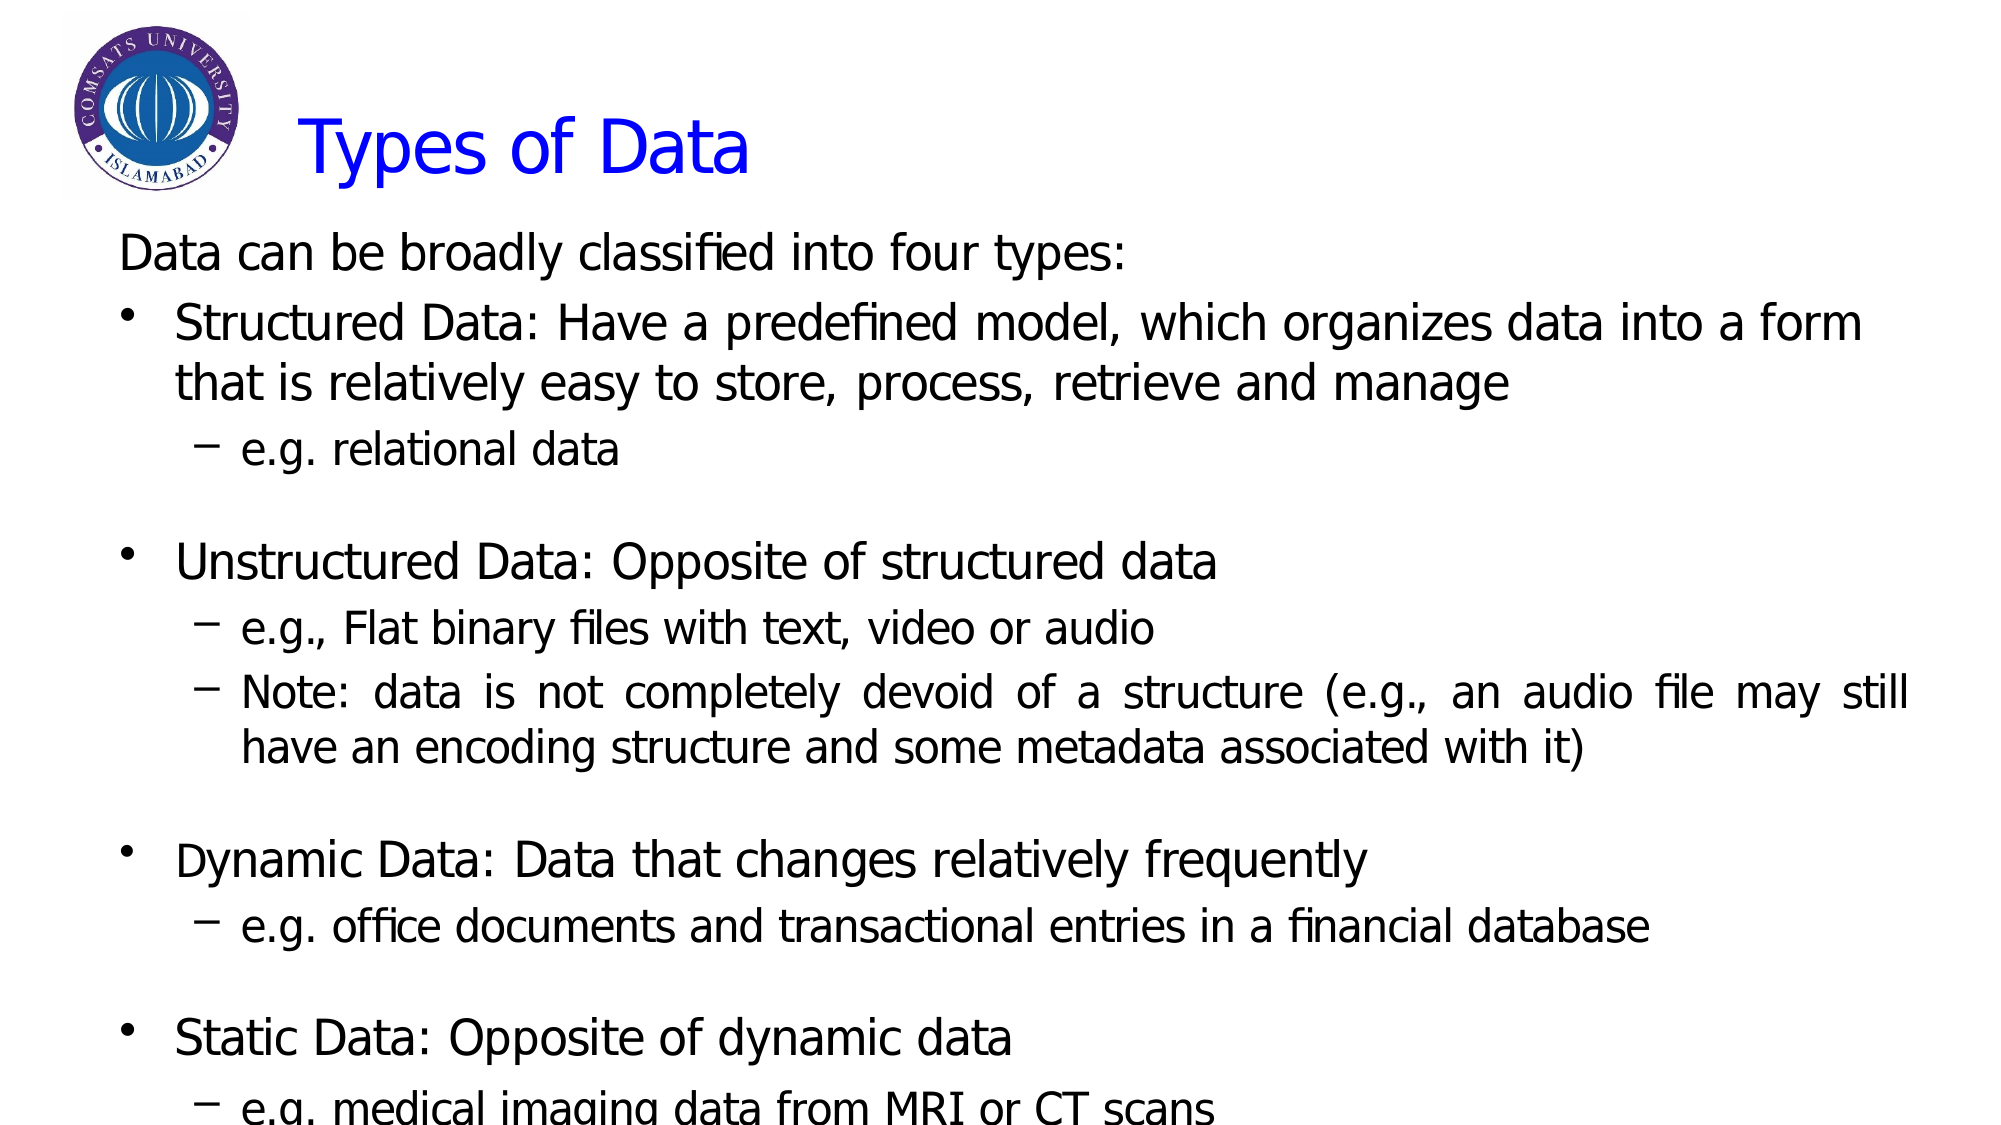

# Types of Data
Data can be broadly classified into four types:
Structured Data: Have a predefined model, which organizes data into a form that is relatively easy to store, process, retrieve and manage
e.g. relational data

Unstructured Data: Opposite of structured data
e.g., Flat binary files with text, video or audio
Note: data is not completely devoid of a structure (e.g., an audio file may still have an encoding structure and some metadata associated with it)

Dynamic Data: Data that changes relatively frequently
e.g. office documents and transactional entries in a financial database

Static Data: Opposite of dynamic data
e.g. medical imaging data from MRI or CT scans